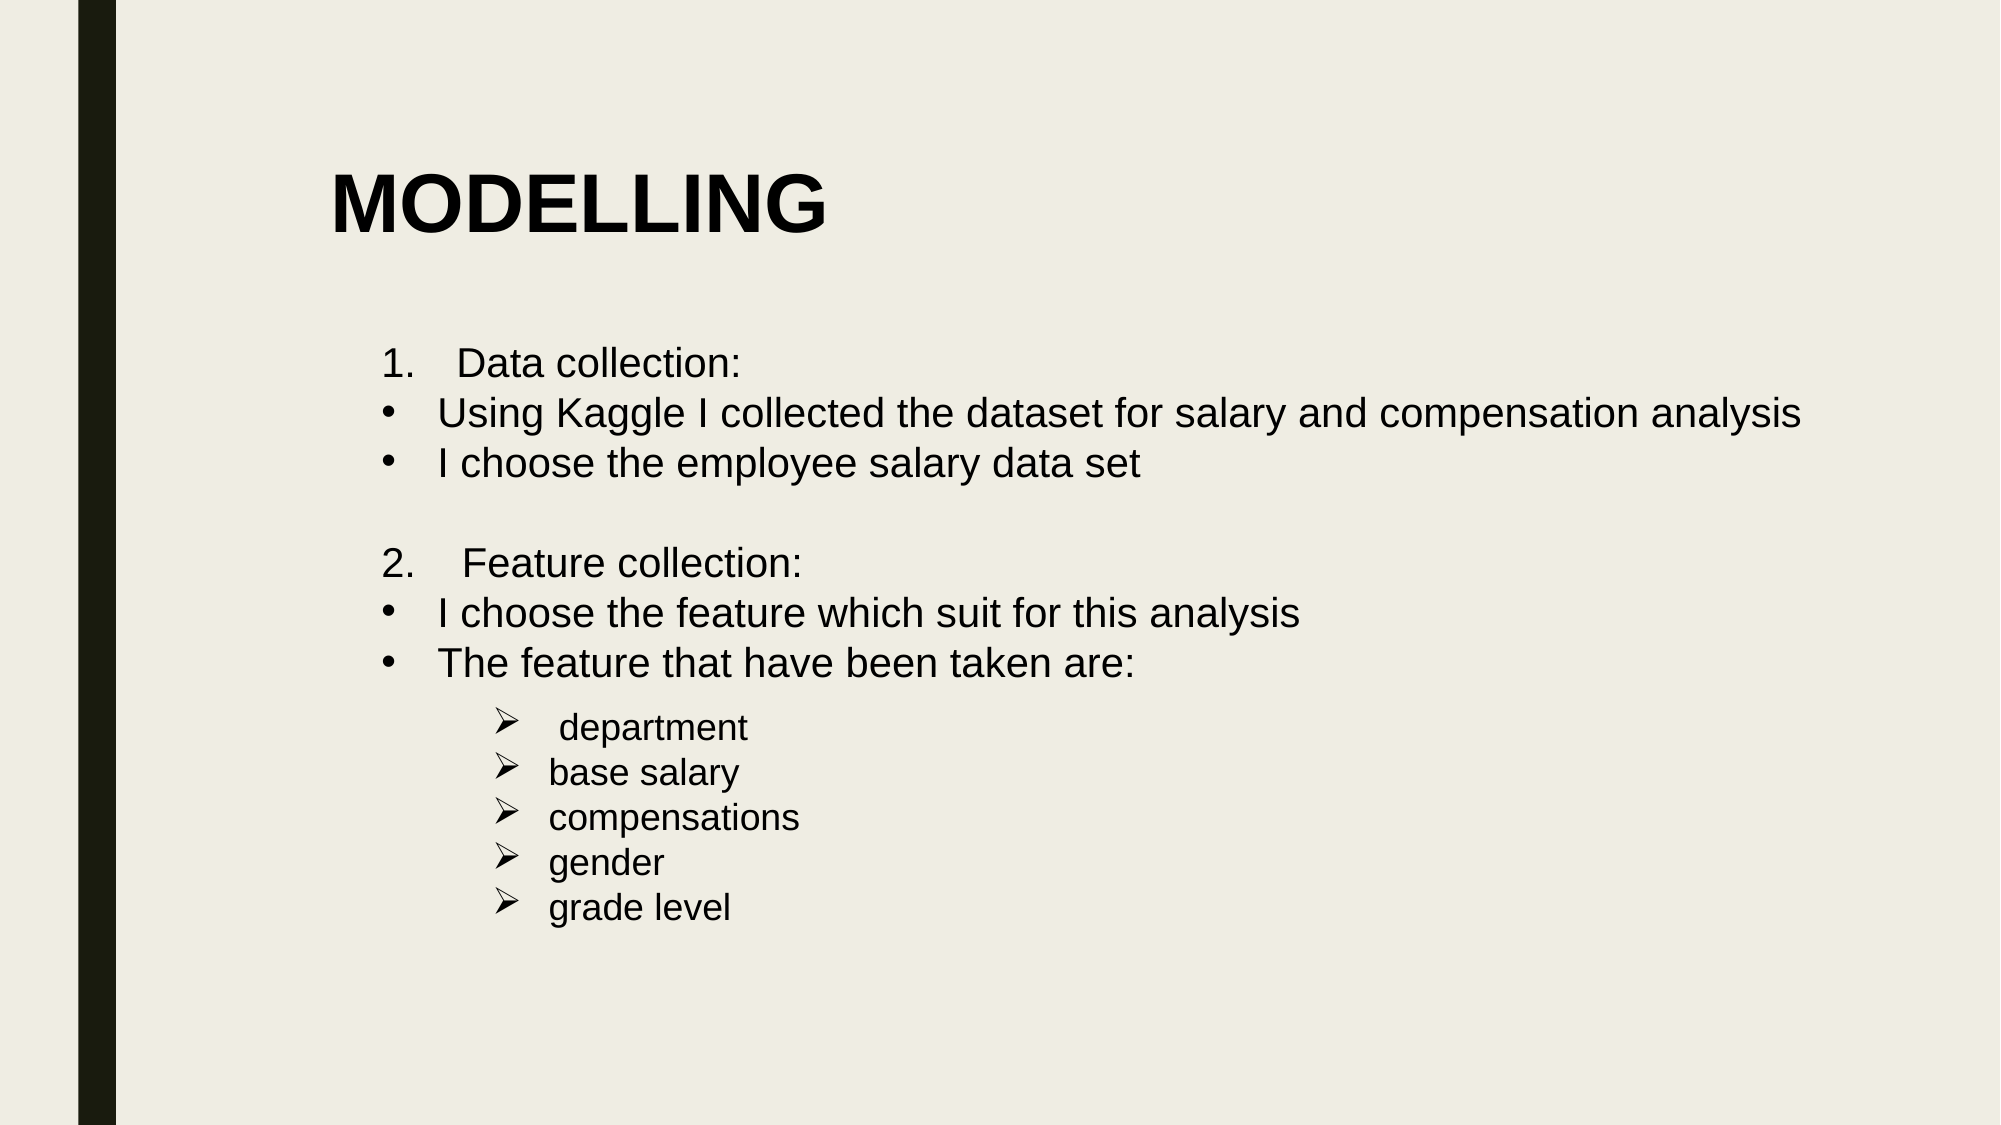

MODELLING
Data collection:
Using Kaggle I collected the dataset for salary and compensation analysis
I choose the employee salary data set

2.    Feature collection:
I choose the feature which suit for this analysis
The feature that have been taken are:

 department
base salary
compensations
gender
grade level